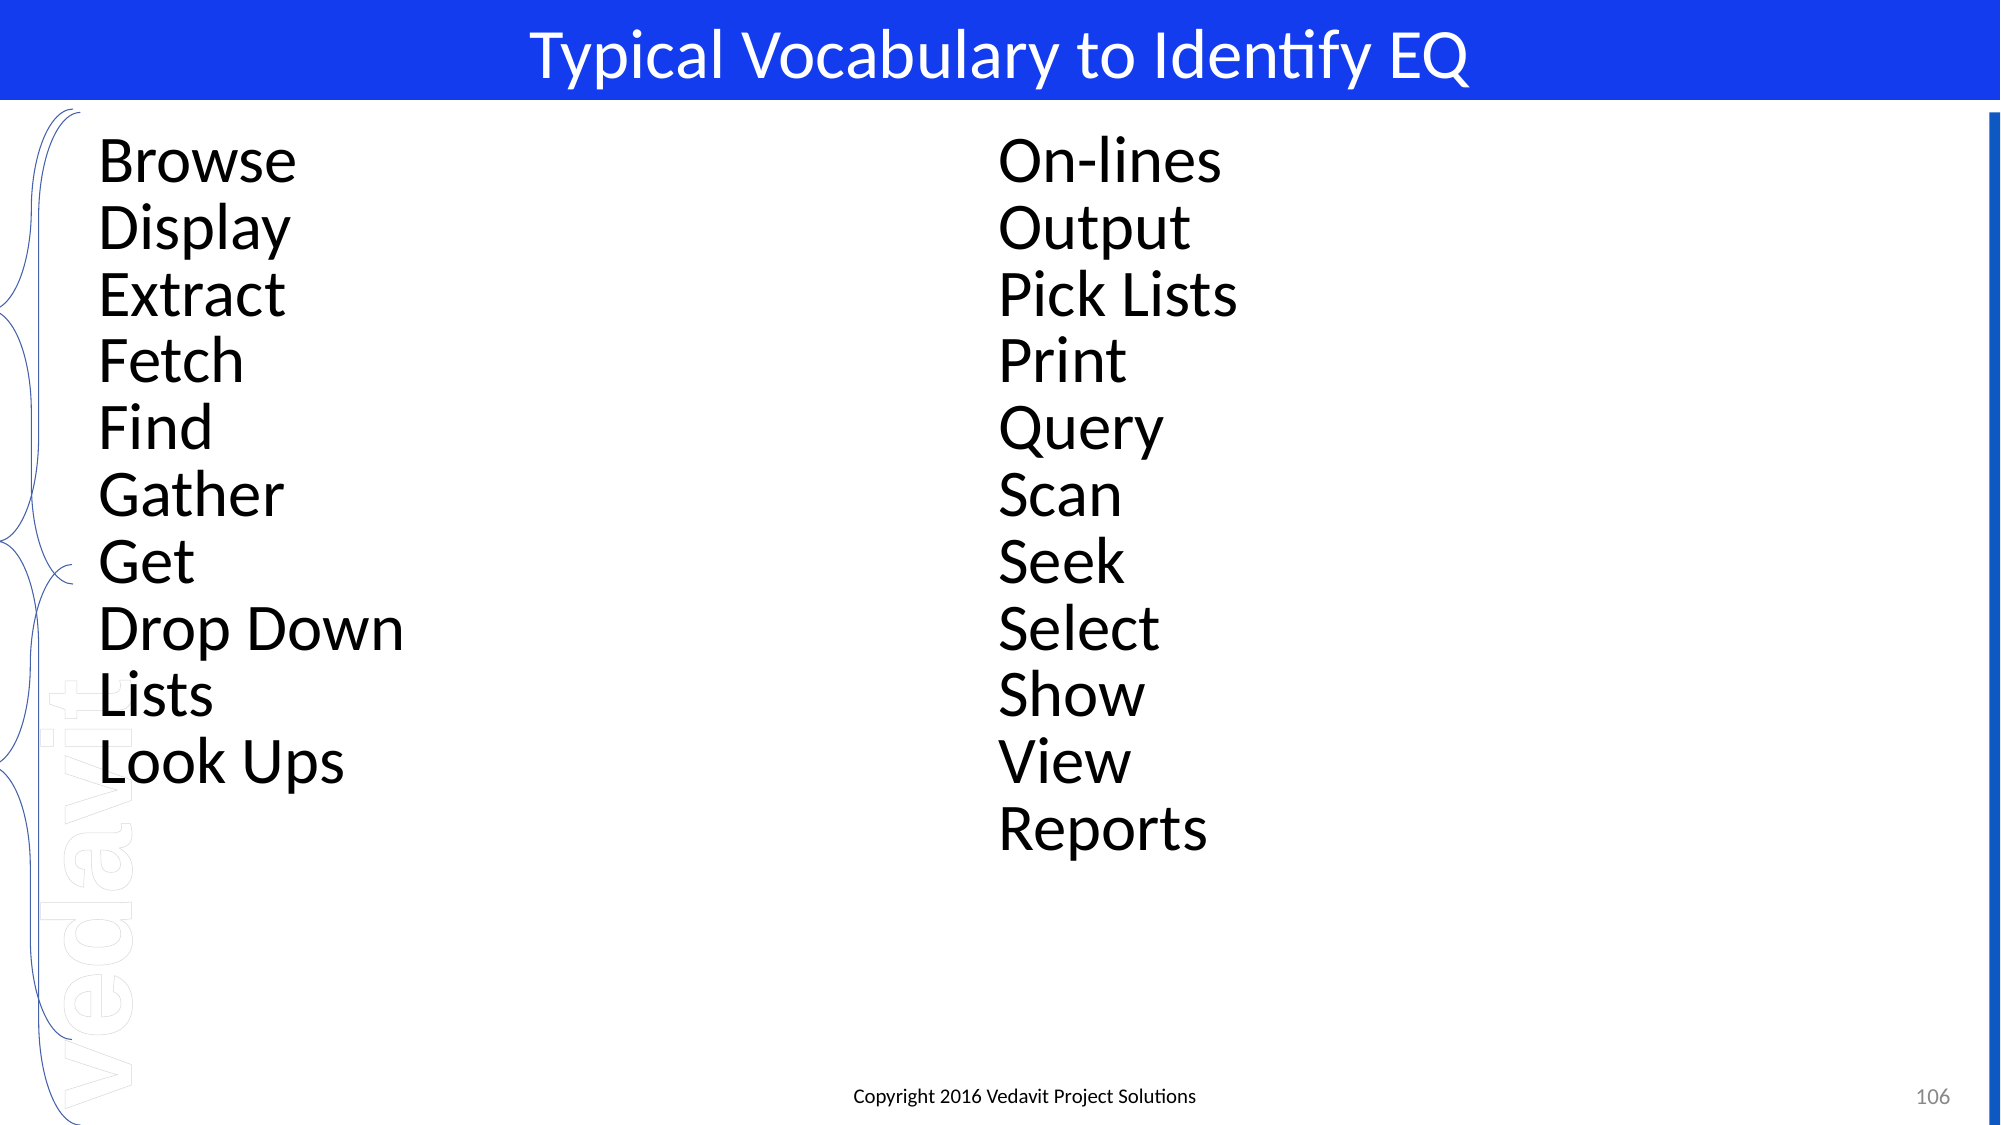

# Typical Vocabulary to Identify EQ

| Browse Display Extract Fetch Find Gather Get Drop Down Lists Look Ups | On-lines Output Pick Lists Print Query Scan Seek Select Show View Reports |
| --- | --- |
106